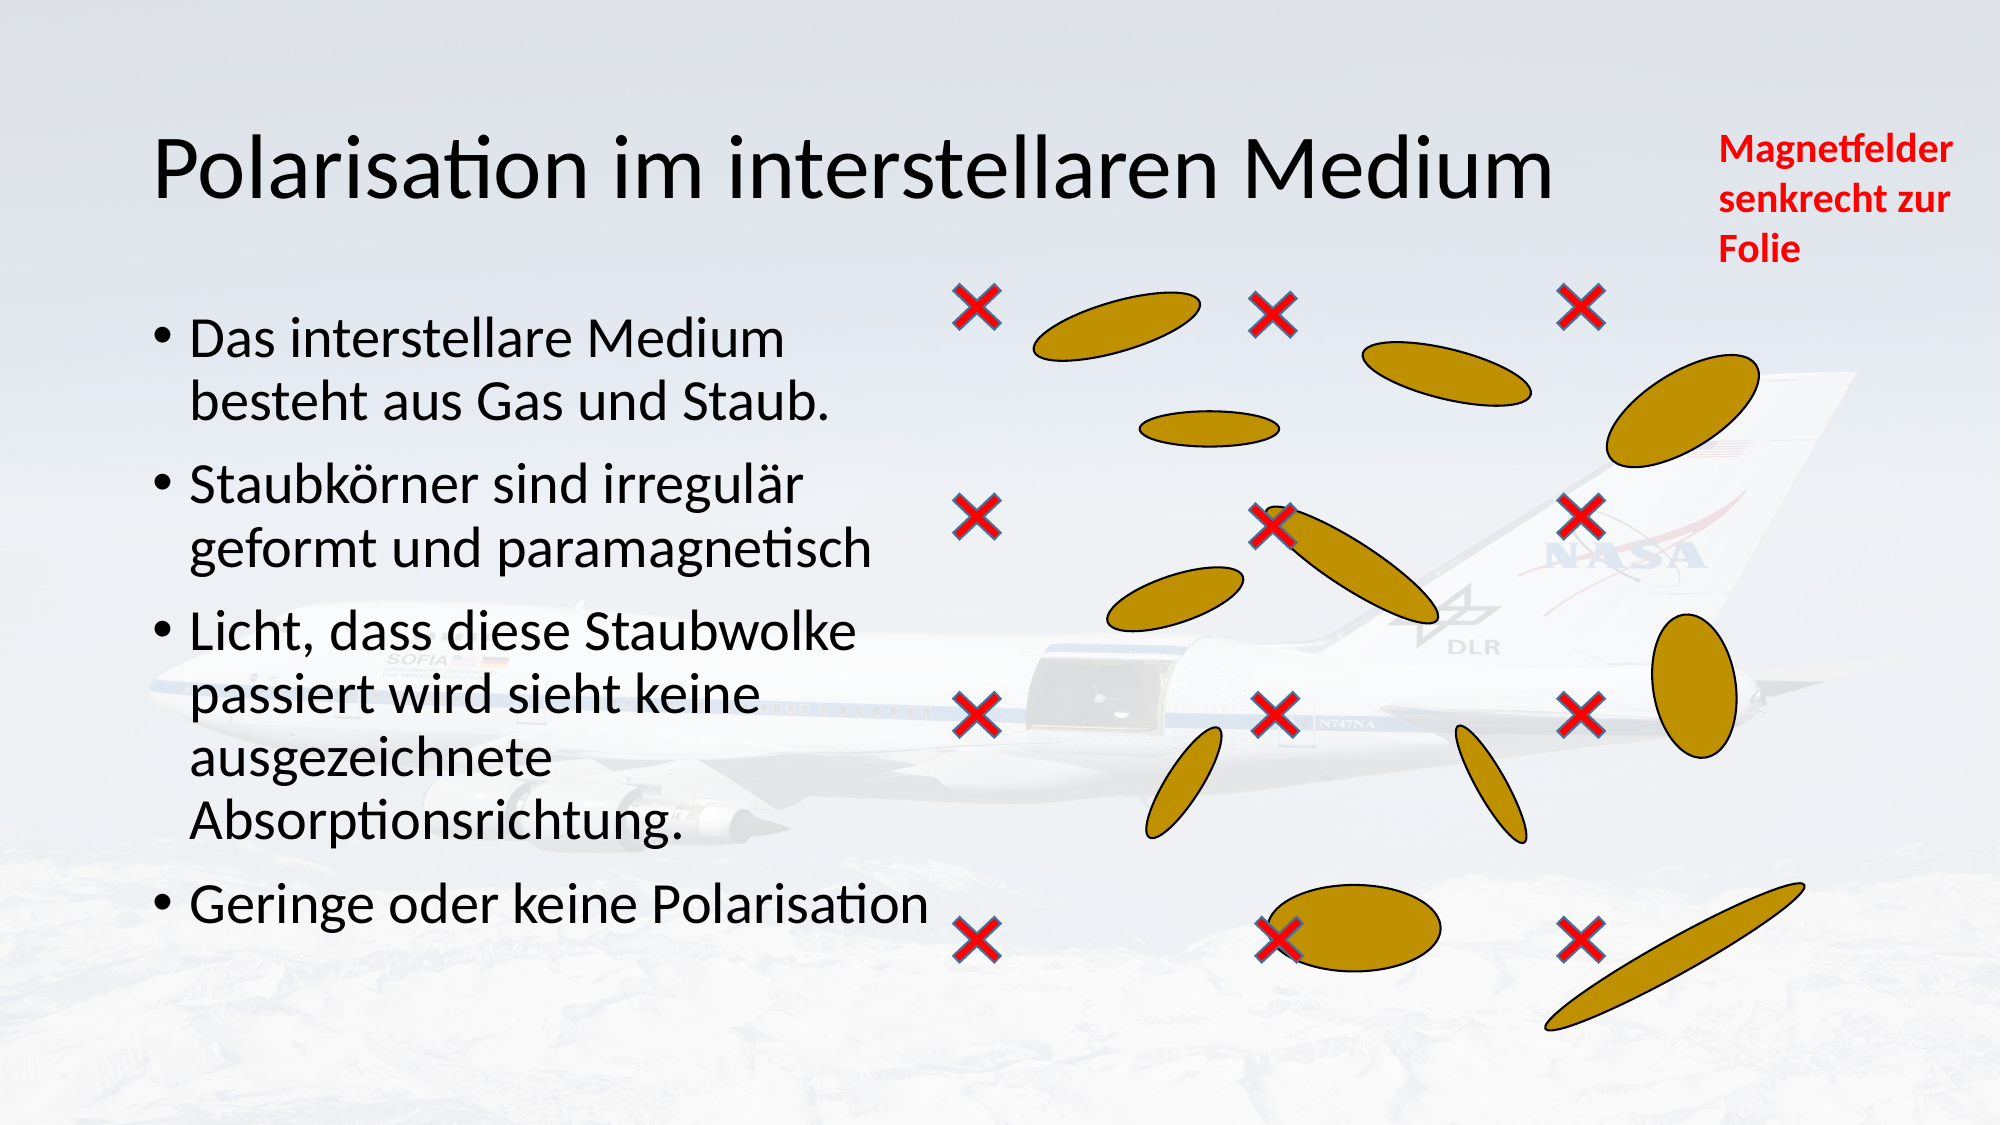

# Polarisation im interstellaren Medium
Magnetfelder
senkrecht zur
Folie

Das interstellare Medium besteht aus Gas und Staub.
Staubkörner sind irregulär geformt und paramagnetisch
Licht, dass diese Staubwolke passiert wird sieht keine ausgezeichnete Absorptionsrichtung.
Geringe oder keine Polarisation